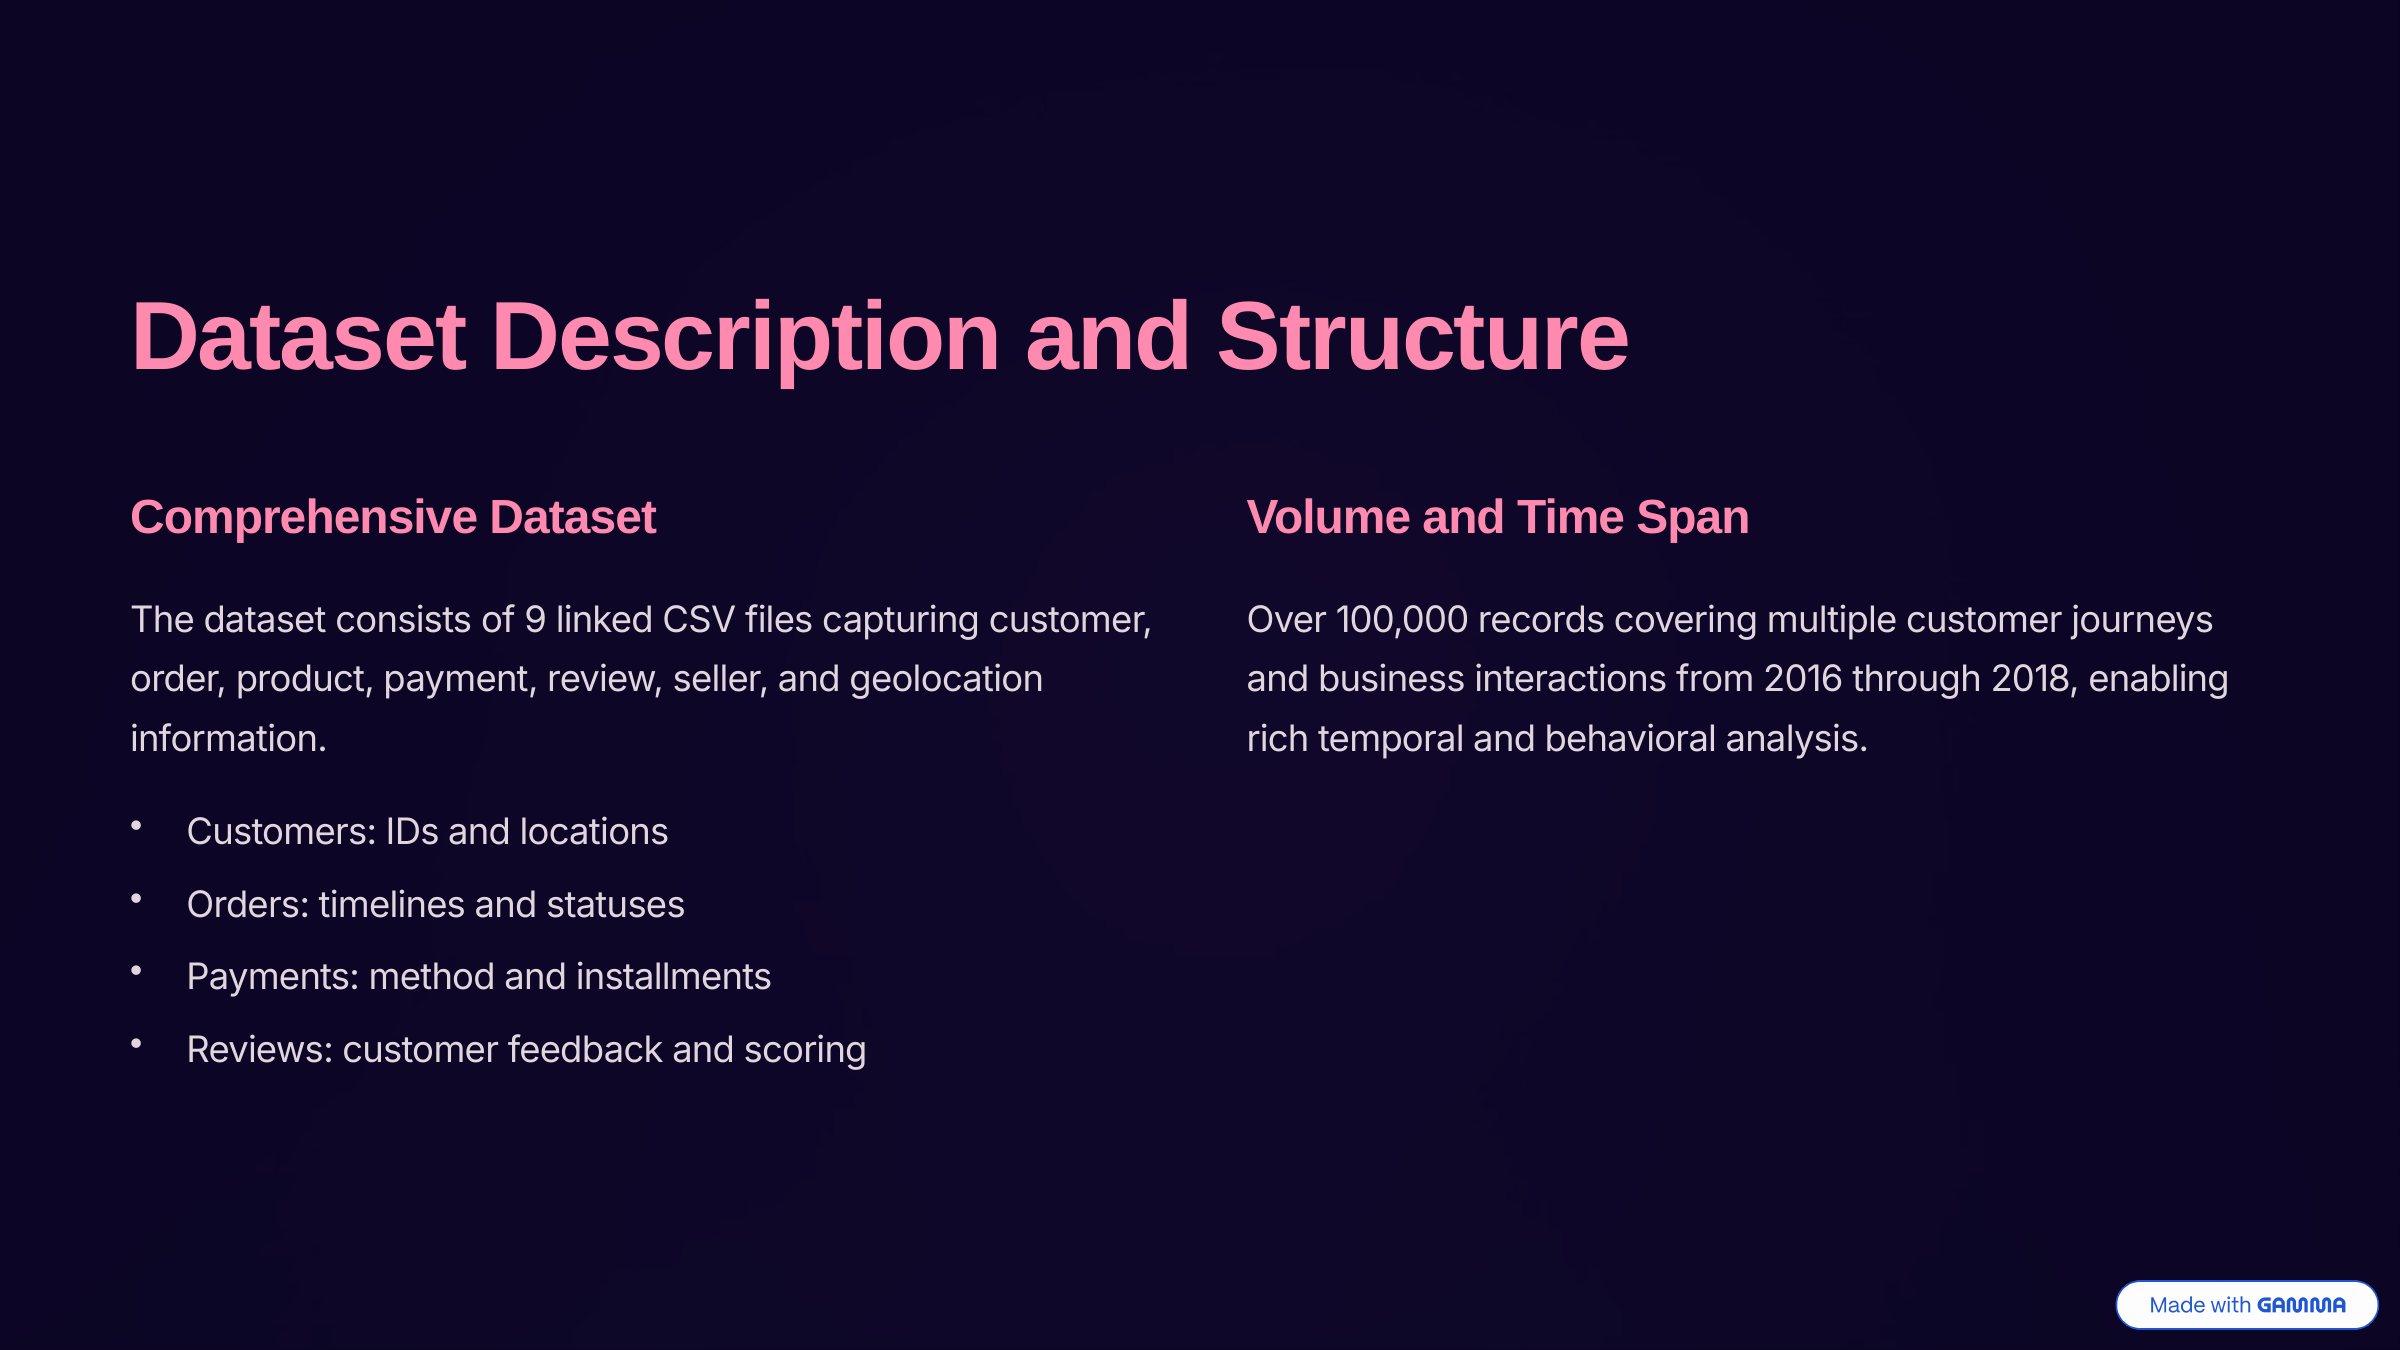

Dataset Description and Structure
Comprehensive Dataset
Volume and Time Span
The dataset consists of 9 linked CSV files capturing customer, order, product, payment, review, seller, and geolocation information.
Over 100,000 records covering multiple customer journeys and business interactions from 2016 through 2018, enabling rich temporal and behavioral analysis.
Customers: IDs and locations
Orders: timelines and statuses
Payments: method and installments
Reviews: customer feedback and scoring